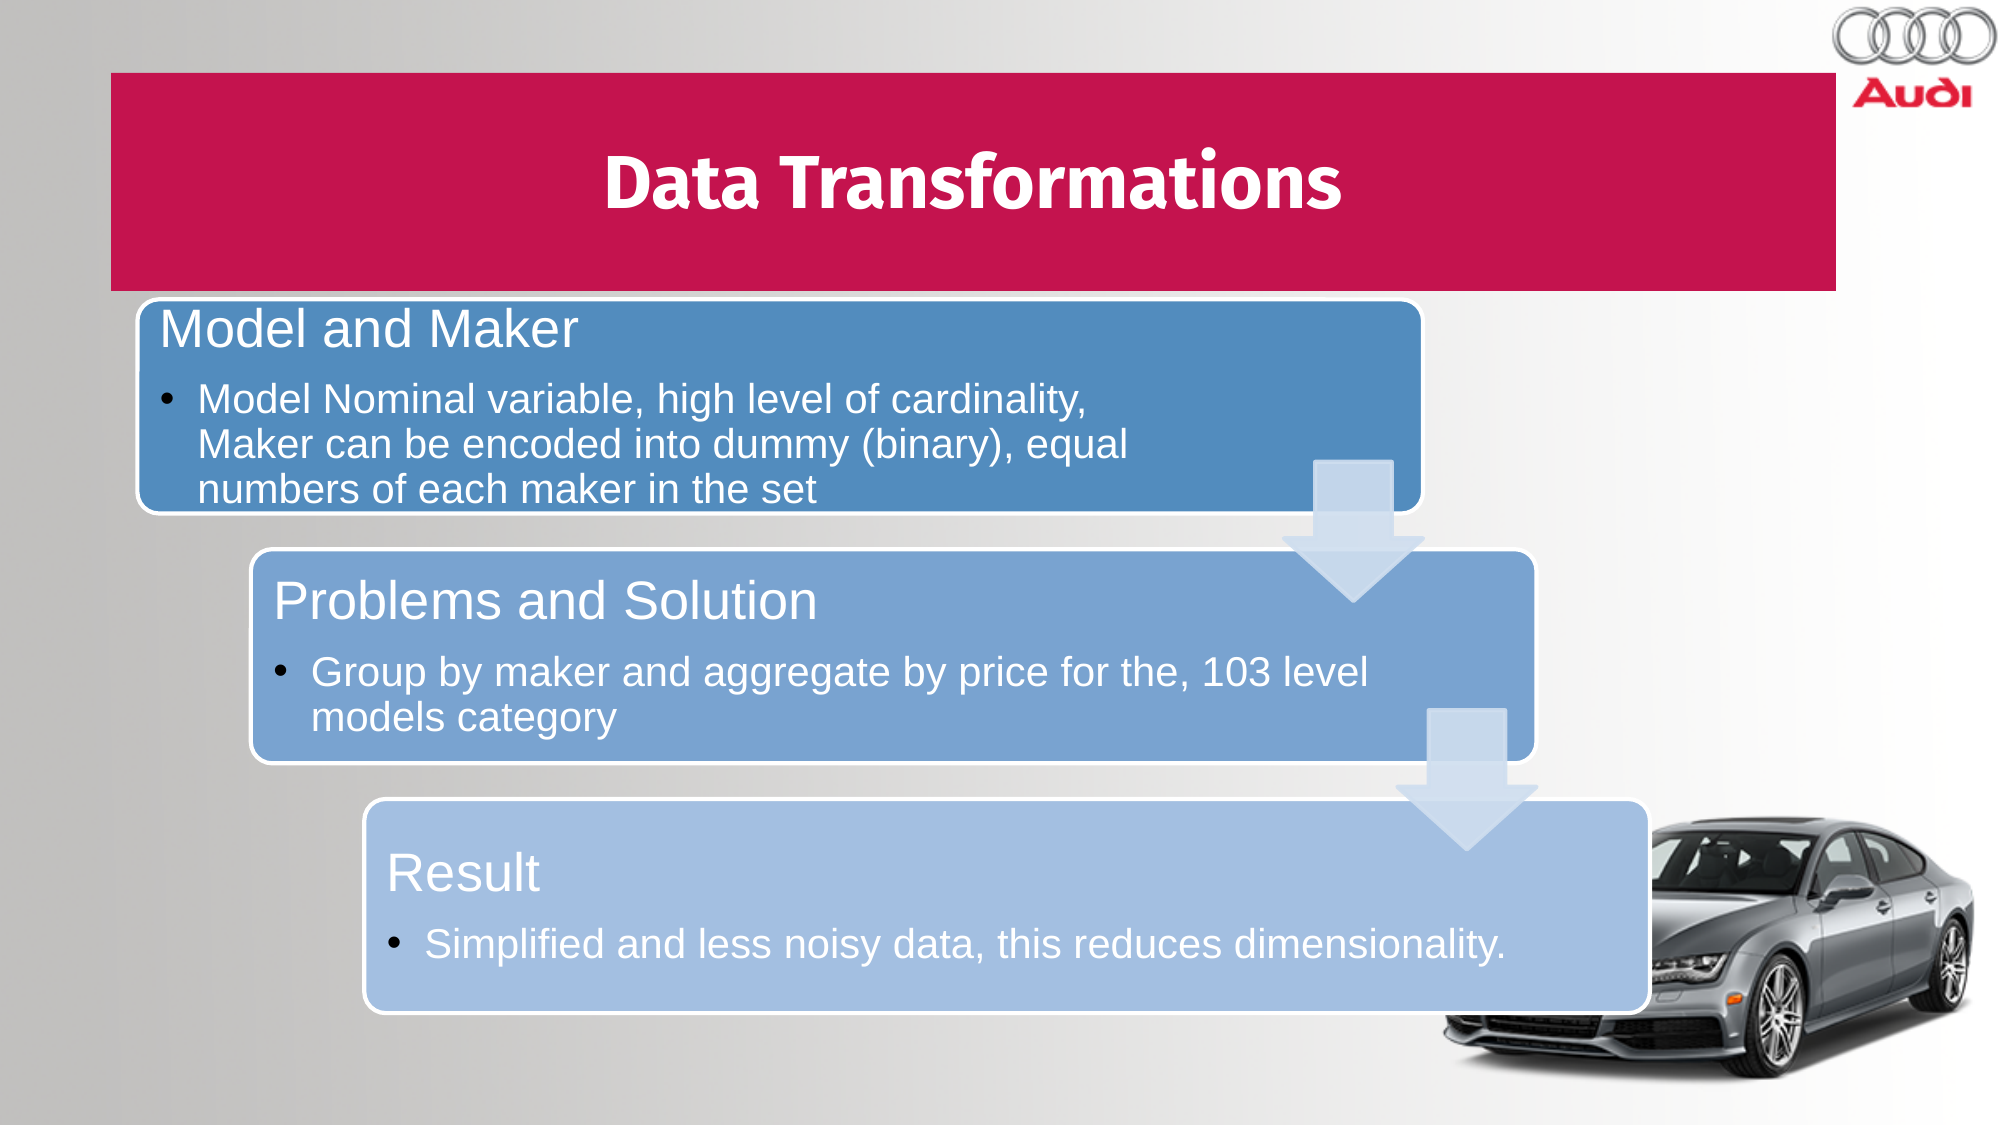

# Data Transformations

Model and Maker
Model Nominal variable, high level of cardinality, Maker can be encoded into dummy (binary), equal numbers of each maker in the set

Problems and Solution
Group by maker and aggregate by price for the, 103 level models category

Result
Simplified and less noisy data, this reduces dimensionality.